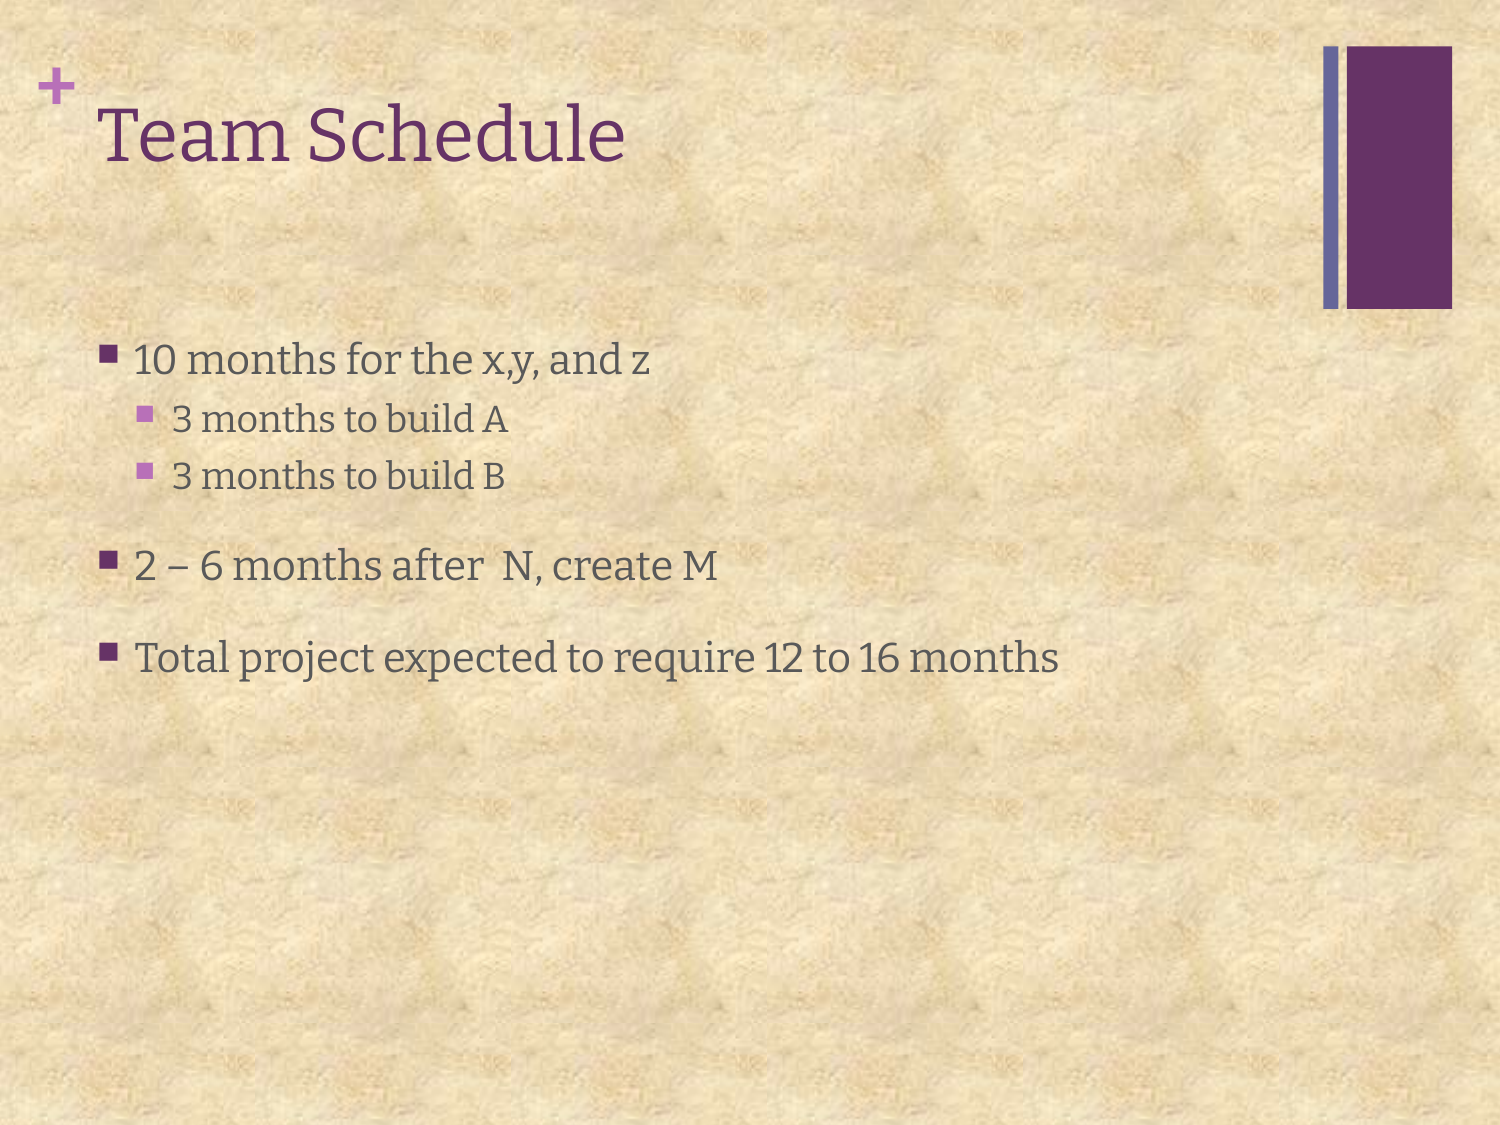

# Team Schedule
10 months for the x,y, and z
3 months to build A
3 months to build B
2 – 6 months after  N, create M
Total project expected to require 12 to 16 months